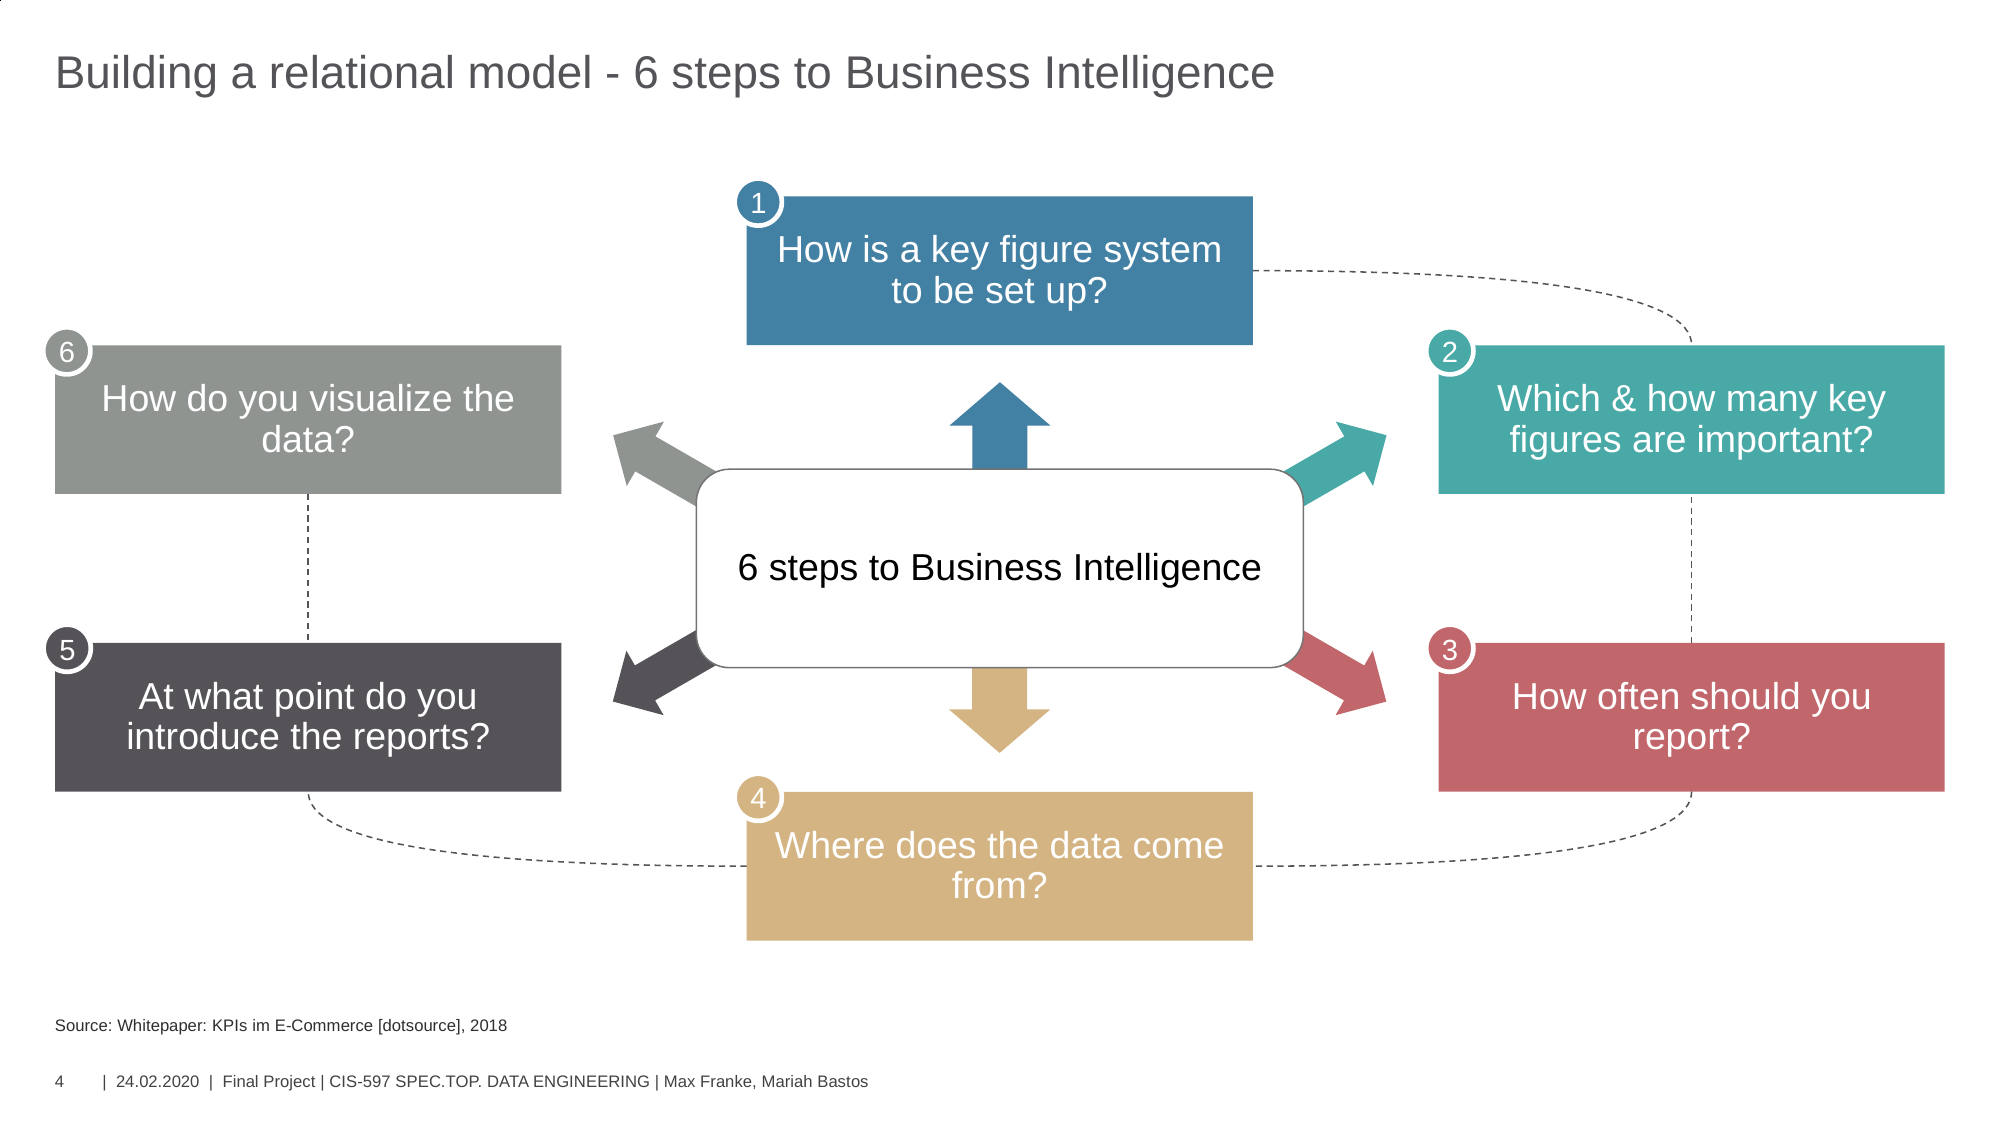

# Building a relational model - 6 steps to Business Intelligence
1
How is a key figure system to be set up?
6
2
How do you visualize the data?
Which & how many key figures are important?

6 steps to Business Intelligence

5
3
At what point do you introduce the reports?
How often should you report?

4
Where does the data come from?
Source: Whitepaper: KPIs im E-Commerce [dotsource], 2018